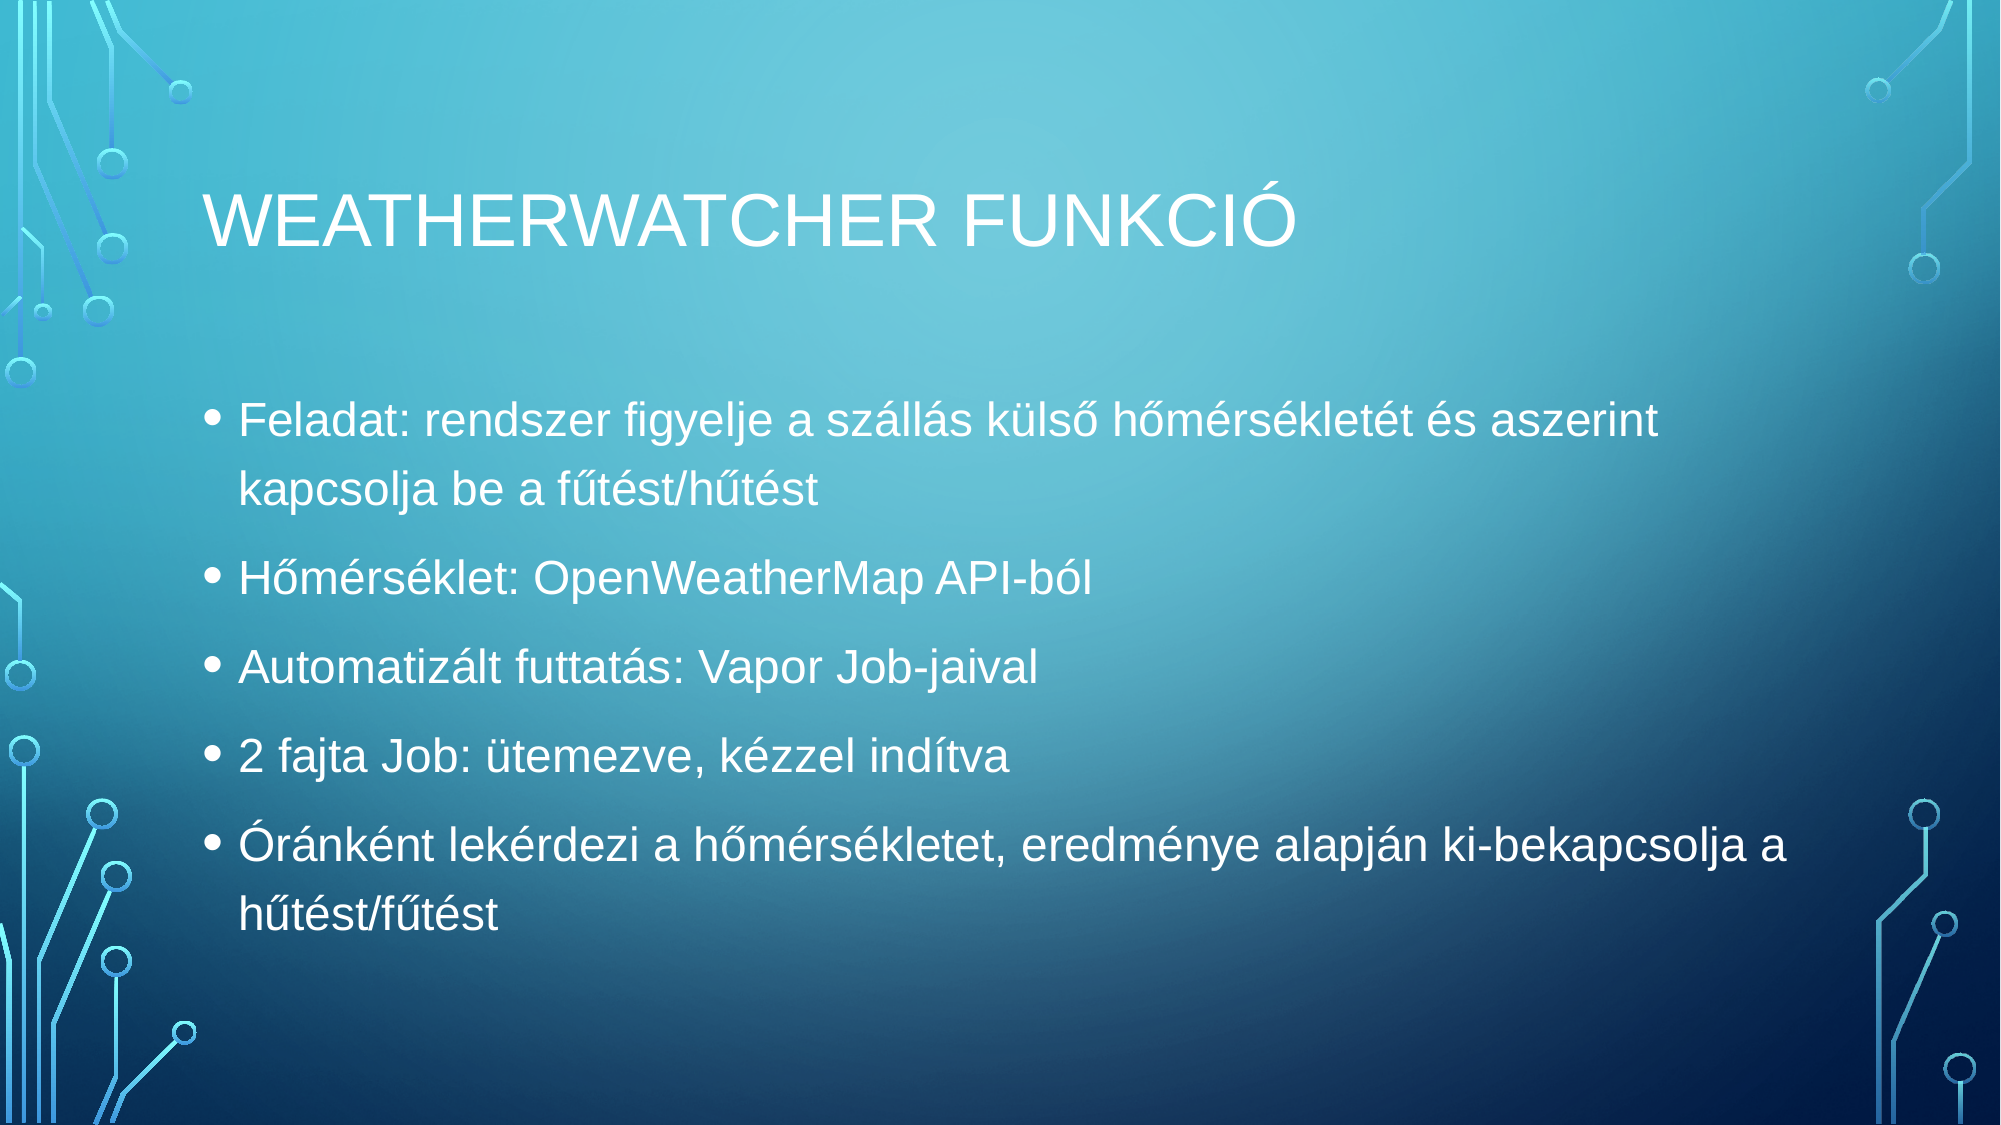

# WeatherWatcher funkció
Feladat: rendszer figyelje a szállás külső hőmérsékletét és aszerint kapcsolja be a fűtést/hűtést
Hőmérséklet: OpenWeatherMap API-ból
Automatizált futtatás: Vapor Job-jaival
2 fajta Job: ütemezve, kézzel indítva
Óránként lekérdezi a hőmérsékletet, eredménye alapján ki-bekapcsolja a hűtést/fűtést